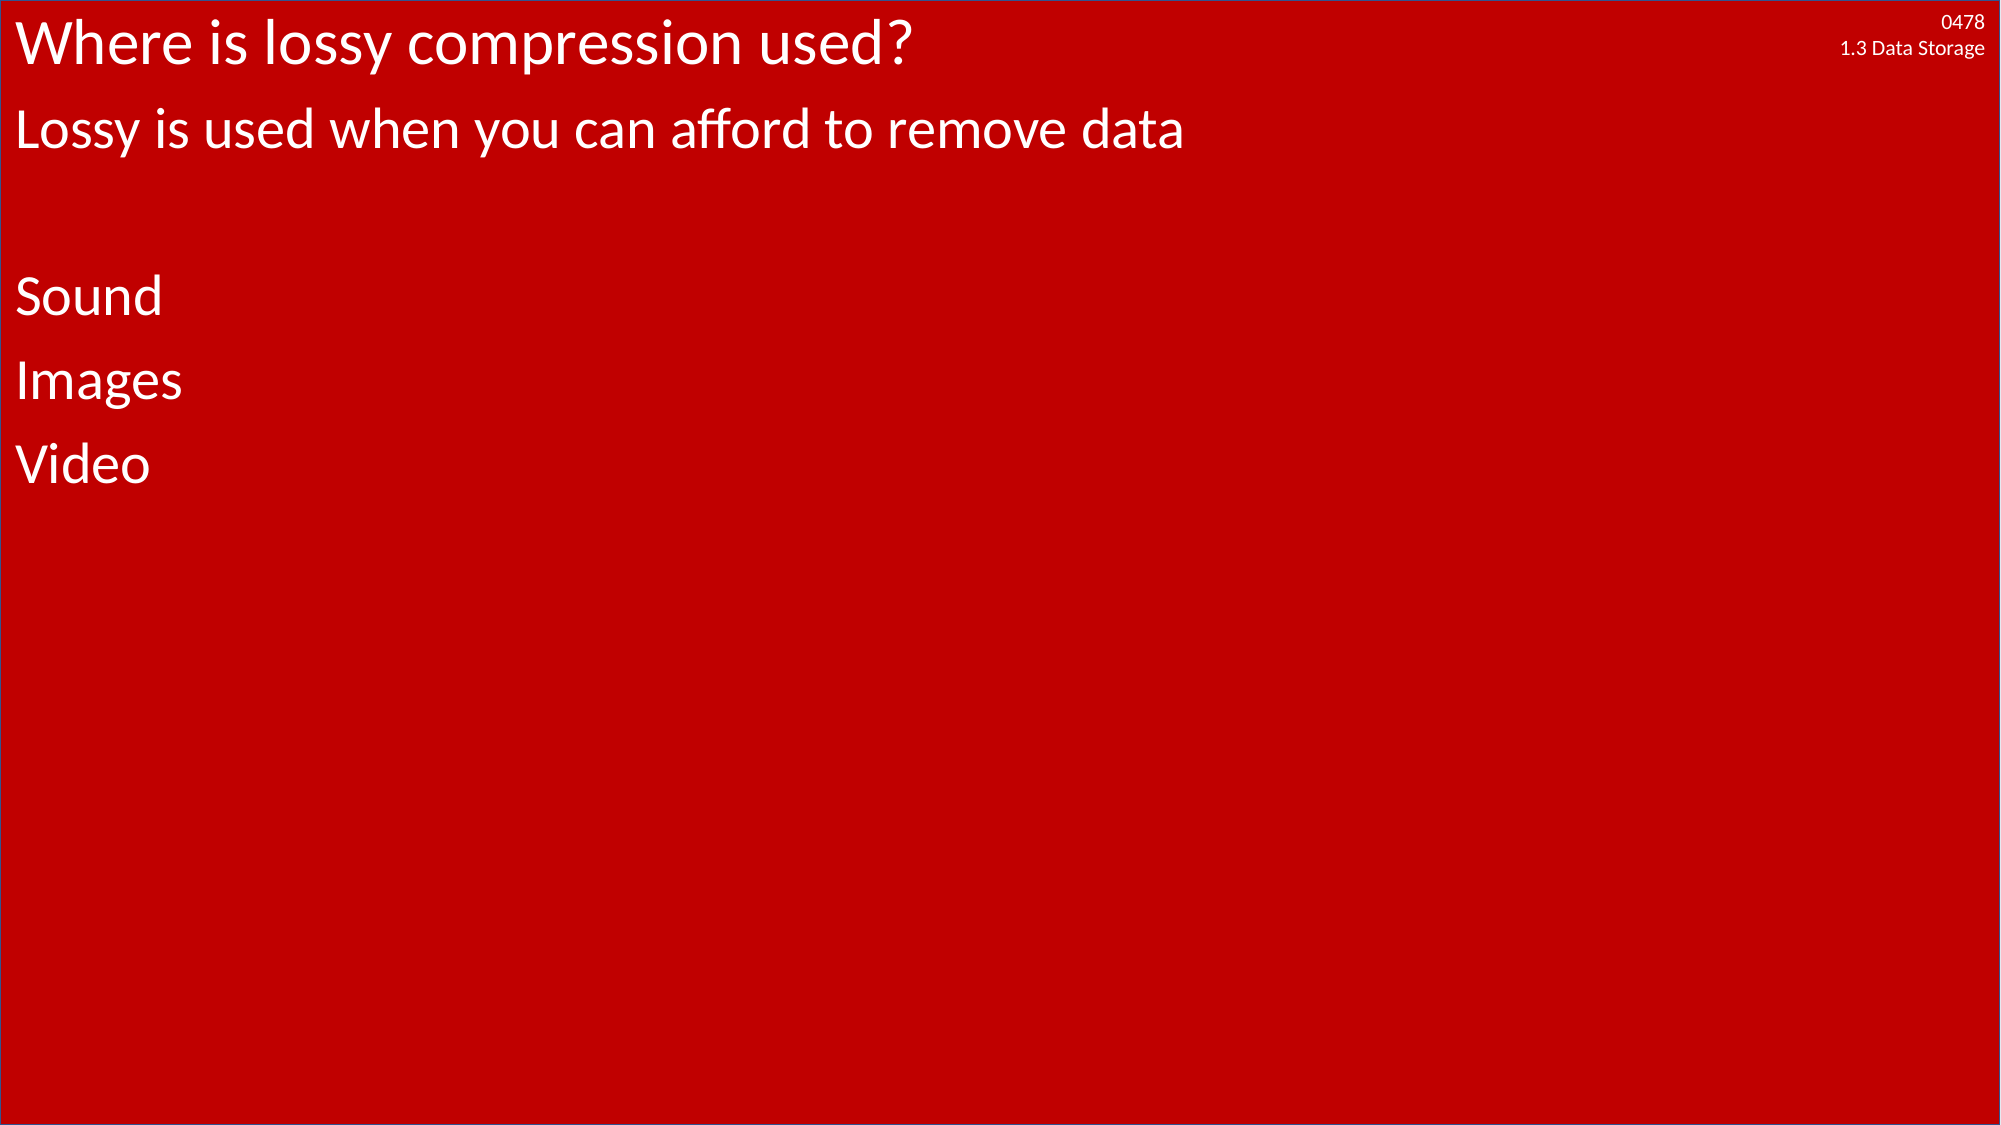

# Where is lossy compression used?
Lossy is used when you can afford to remove data

Sound
Images
Video